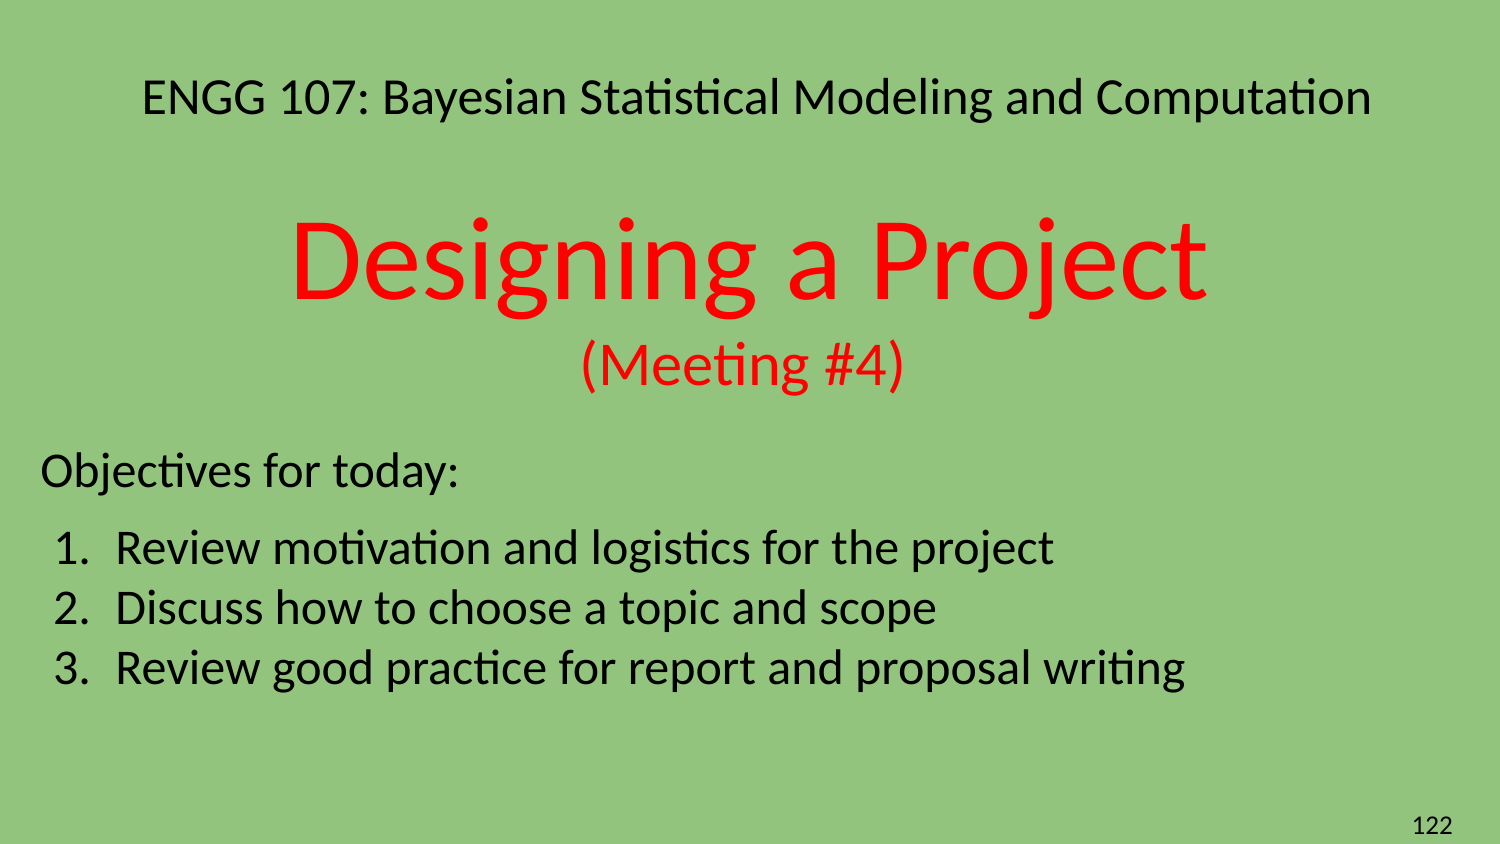

# ENGG 107: Bayesian Statistical Modeling and Computation
Designing a Project
(Meeting #4)
Objectives for today:
Review motivation and logistics for the project
Discuss how to choose a topic and scope
Review good practice for report and proposal writing
122